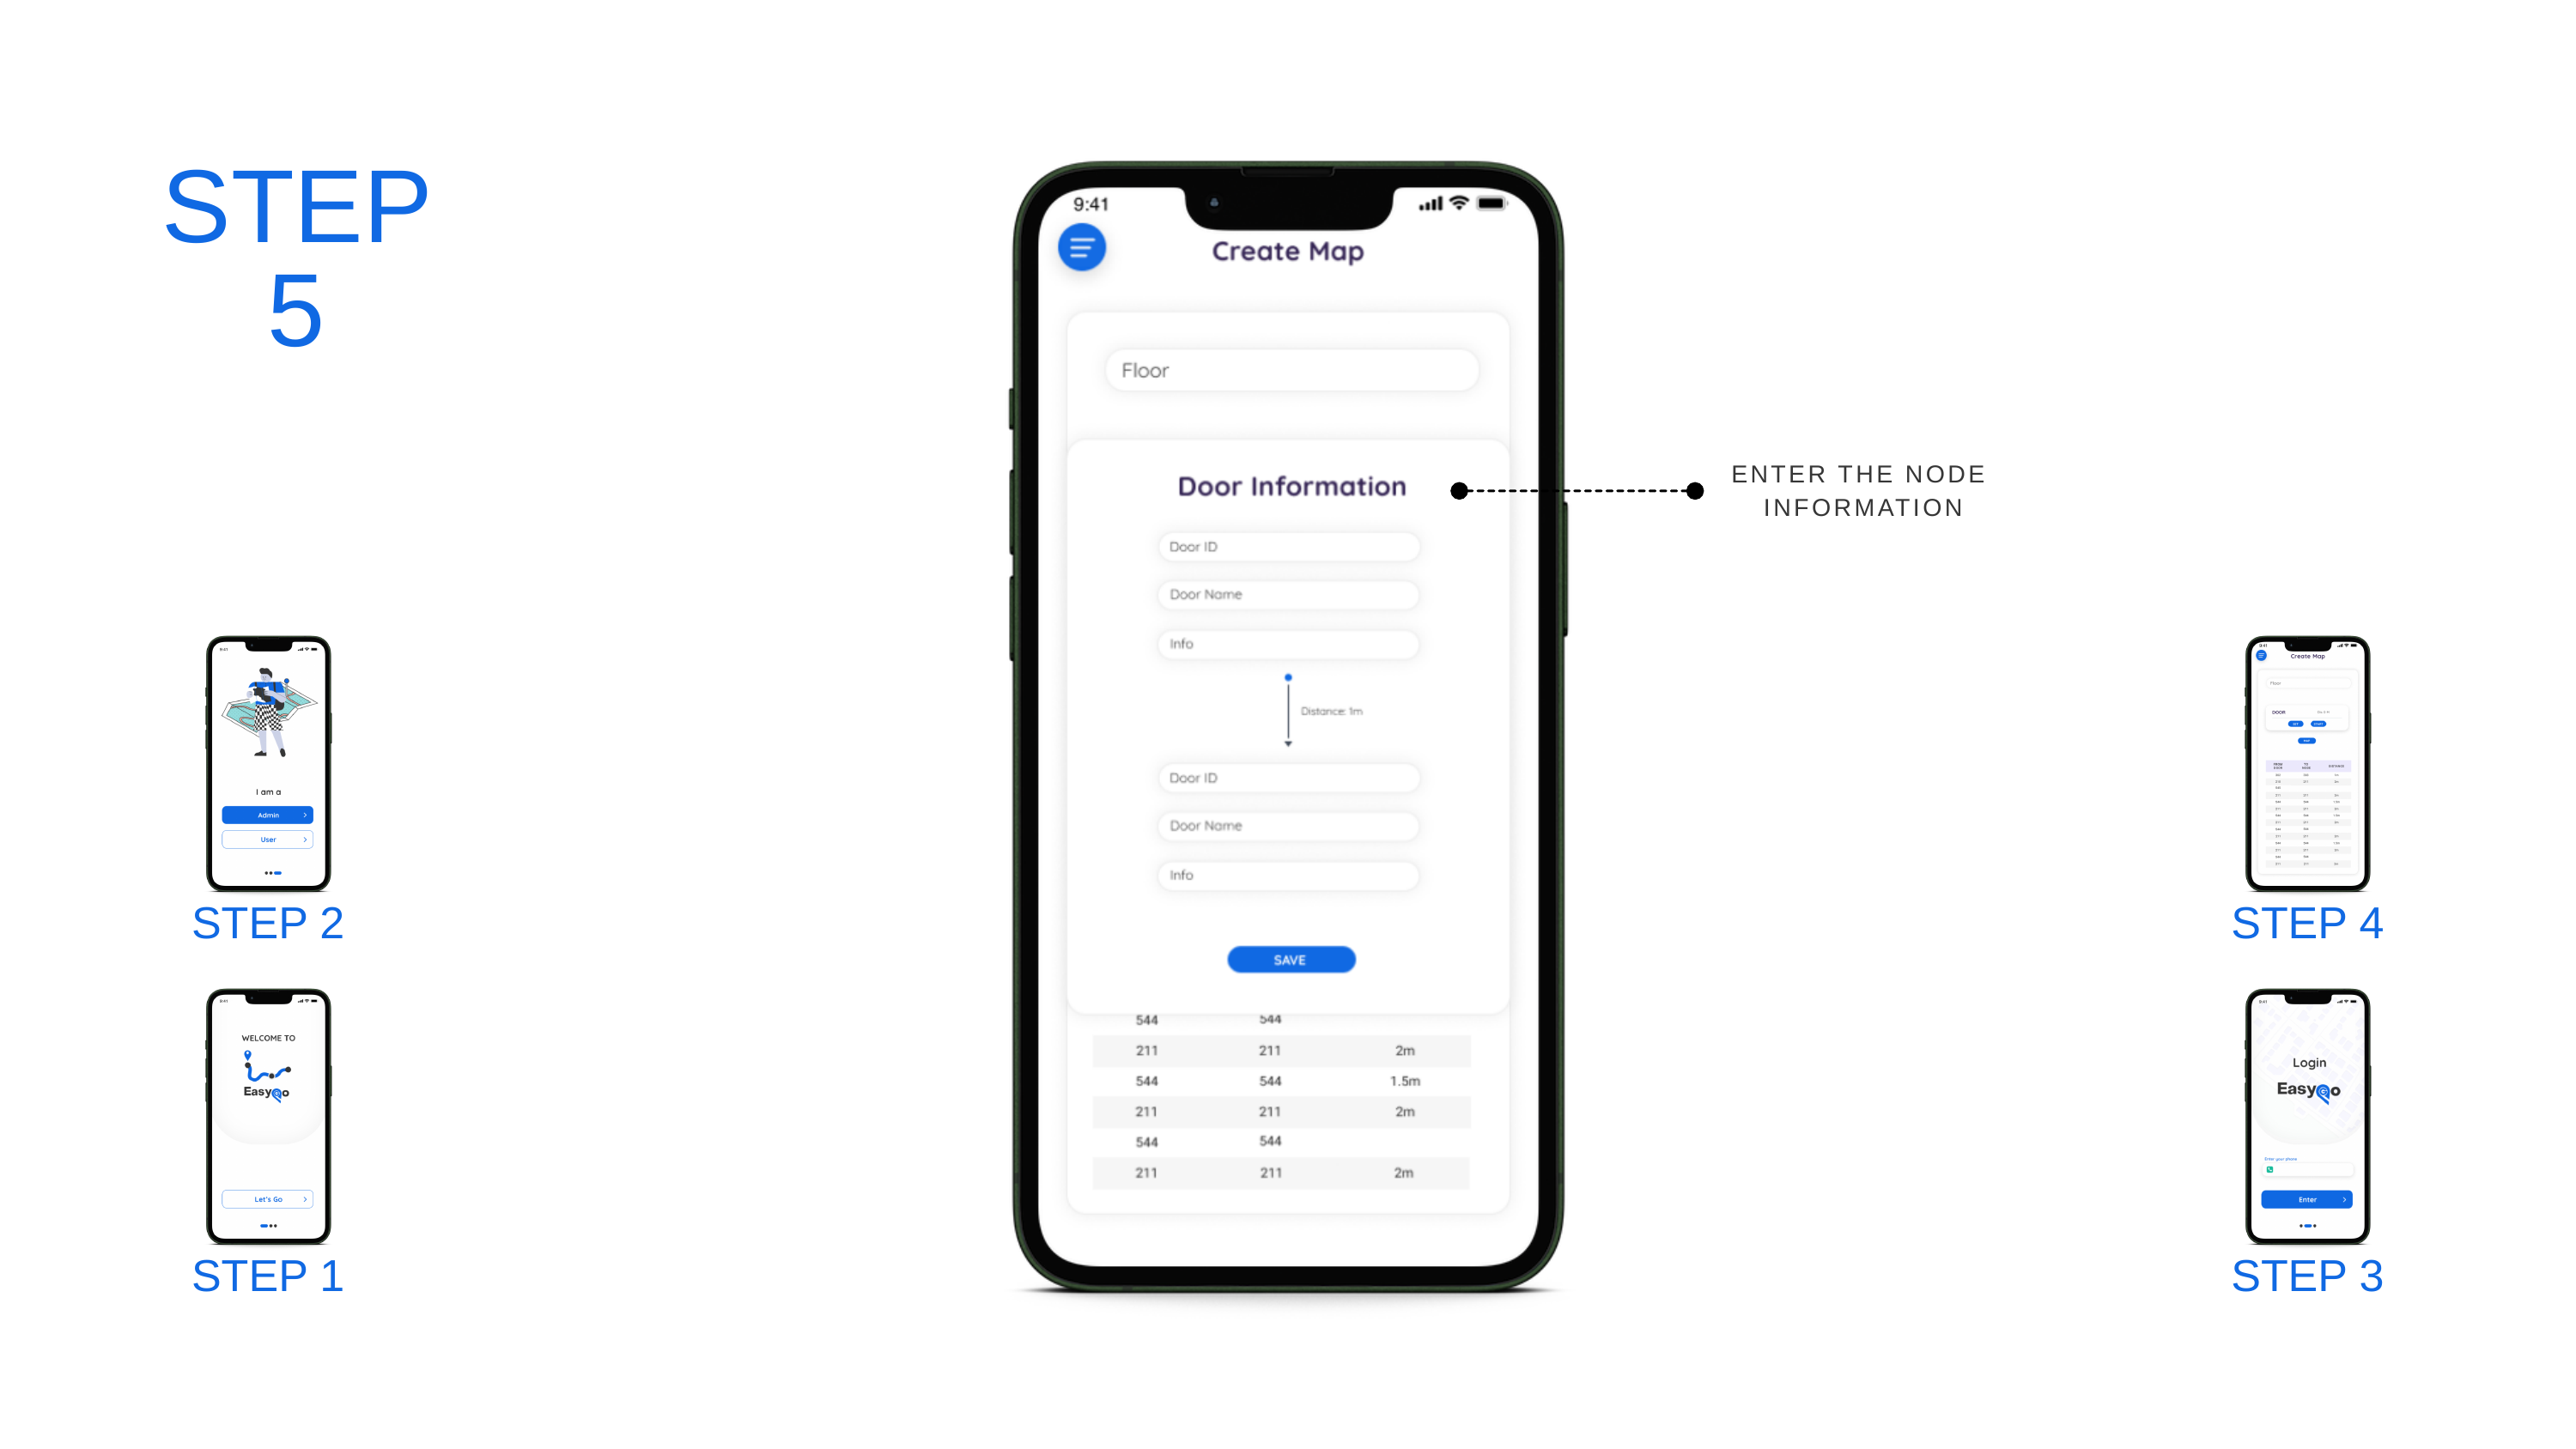

STEP 5
ENTER THE NODE
INFORMATION

STEP 2
STEP 4

STEP 1
STEP 3